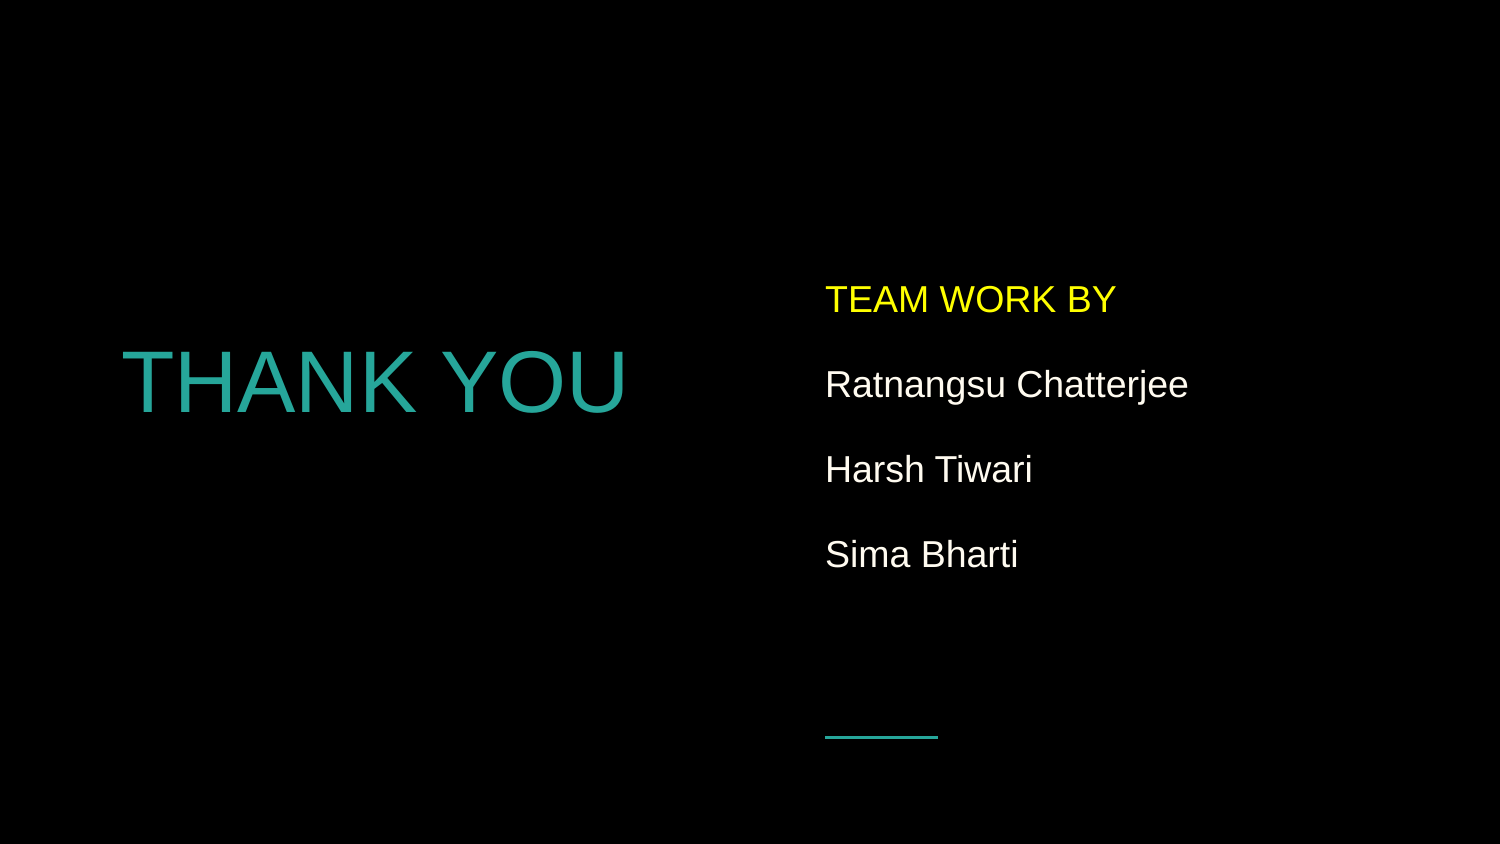

TEAM WORK BY
Ratnangsu Chatterjee
Harsh Tiwari
Sima Bharti
# THANK YOU